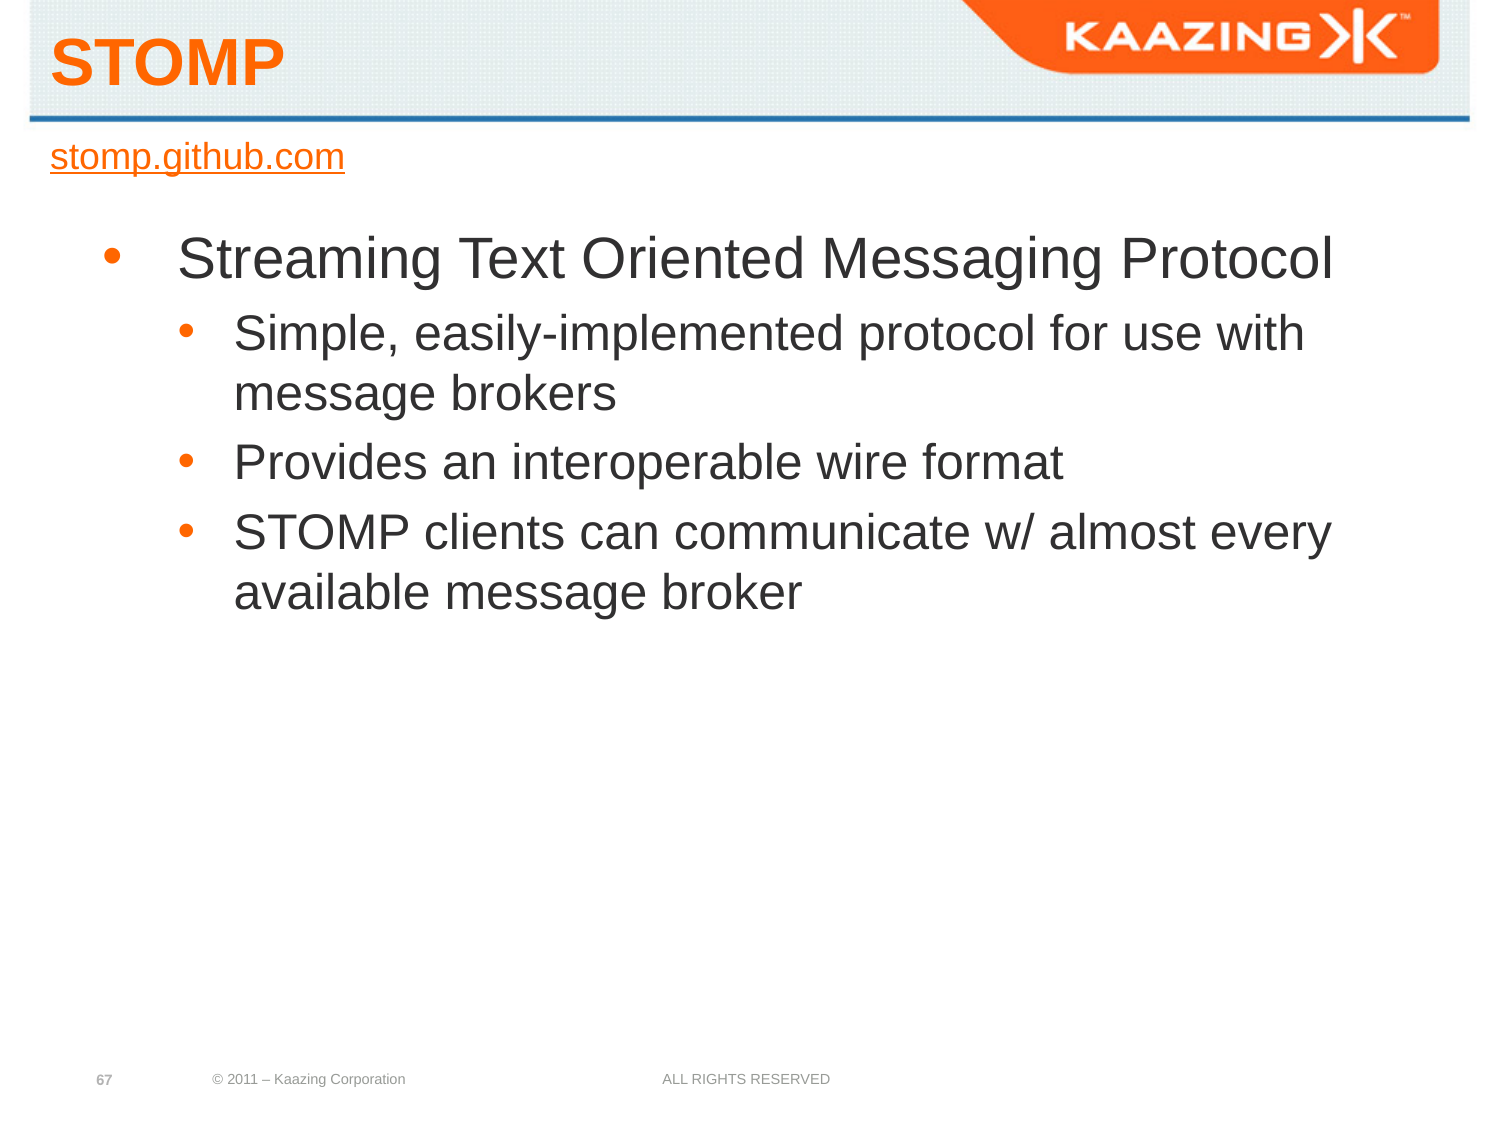

# STOMP
stomp.github.com
Streaming Text Oriented Messaging Protocol
Simple, easily-implemented protocol for use with message brokers
Provides an interoperable wire format
STOMP clients can communicate w/ almost every available message broker